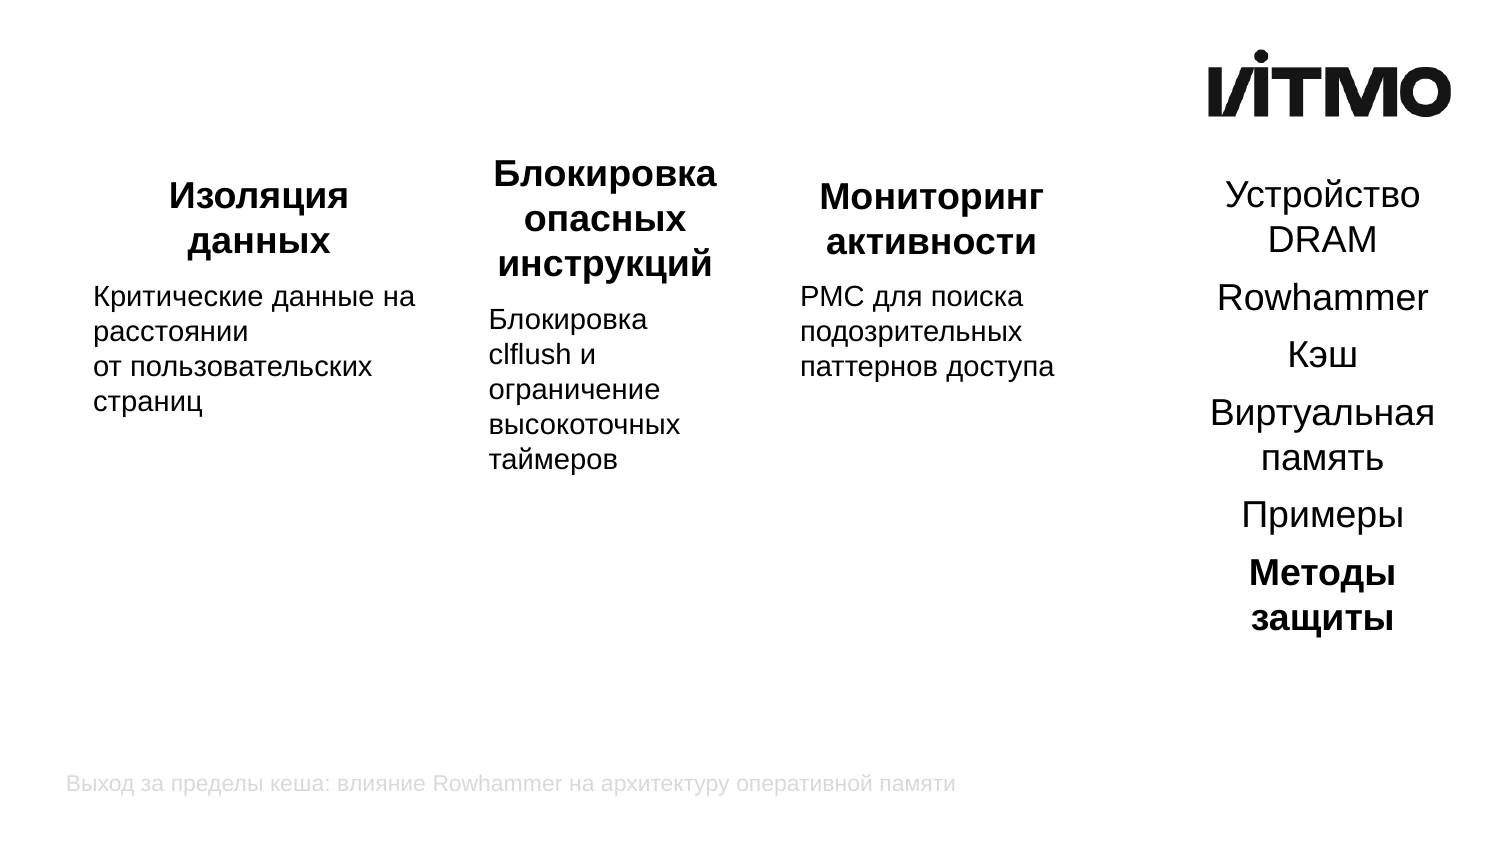

Блокировка опасных инструкций
Блокировка clflush и ограничение высокоточных таймеров
Устройство DRAM
Rowhammer
Кэш
Виртуальная память
Примеры
Методы защиты
Изоляция данных
Критические данные на расстоянии
от пользовательских страниц
Мониторинг активности
PMC для поиска подозрительных паттернов доступа
Выход за пределы кеша: влияние Rowhammer на архитектуру оперативной памяти